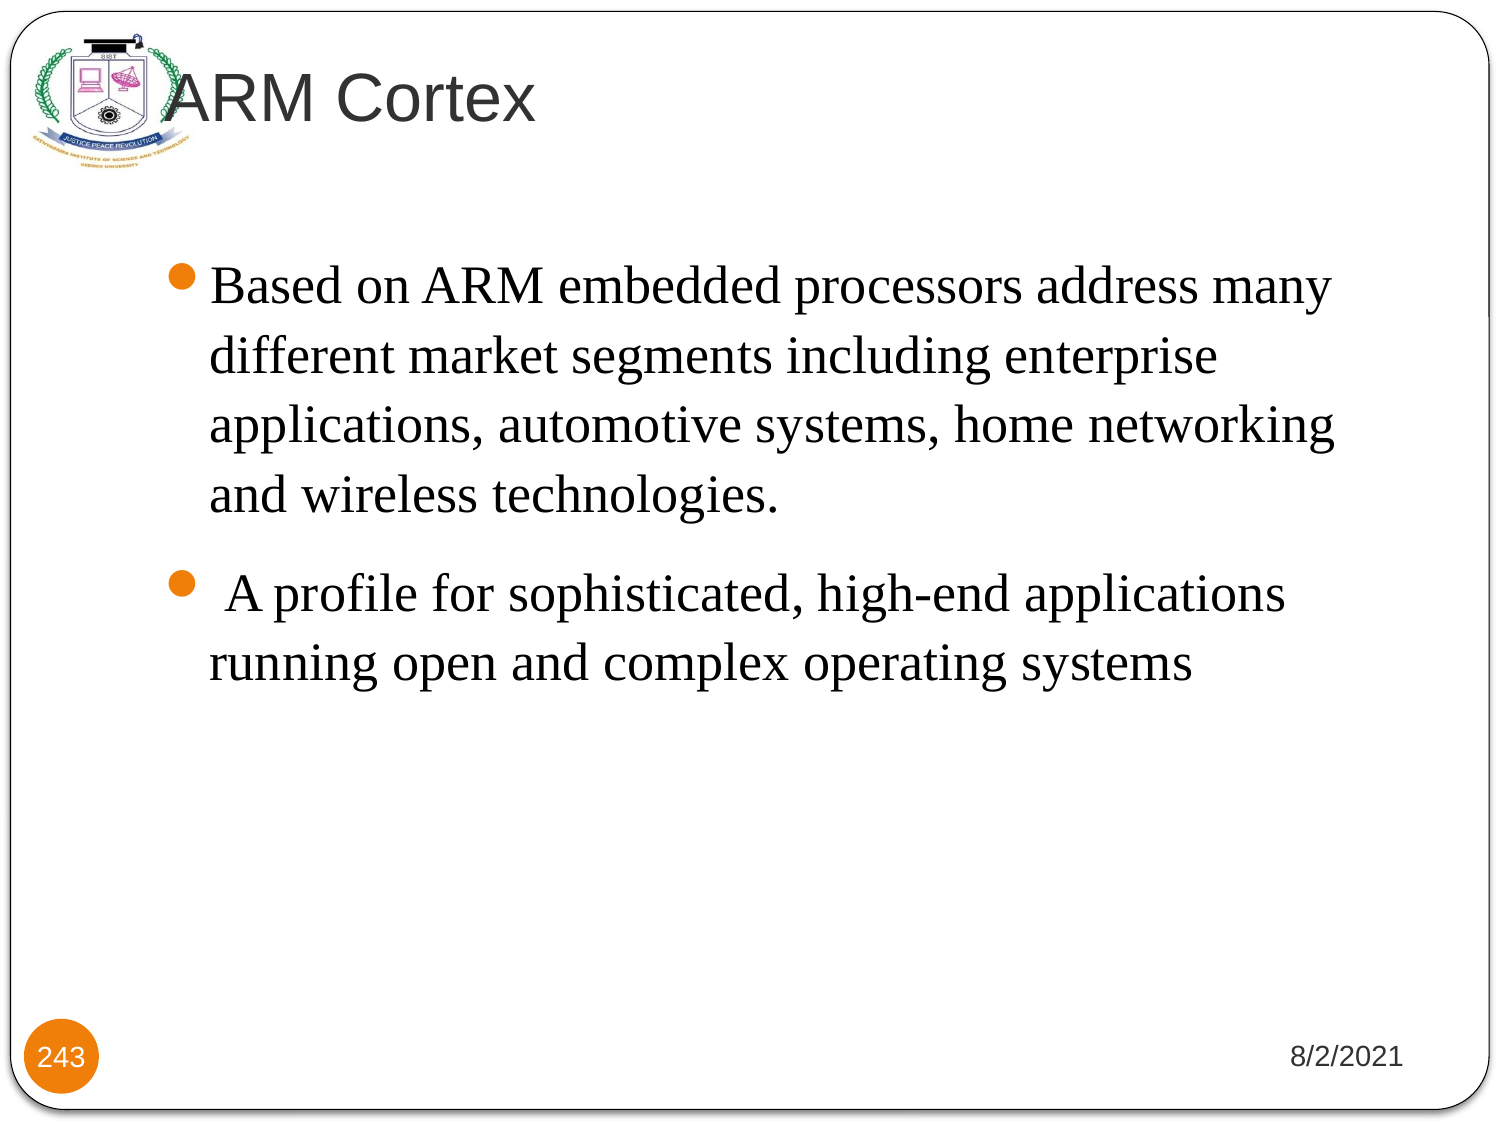

# ARM Cortex
Based on ARM embedded processors address many different market segments including enterprise applications, automotive systems, home networking and wireless technologies.
 A profile for sophisticated, high-end applications running open and complex operating systems
8/2/2021
243